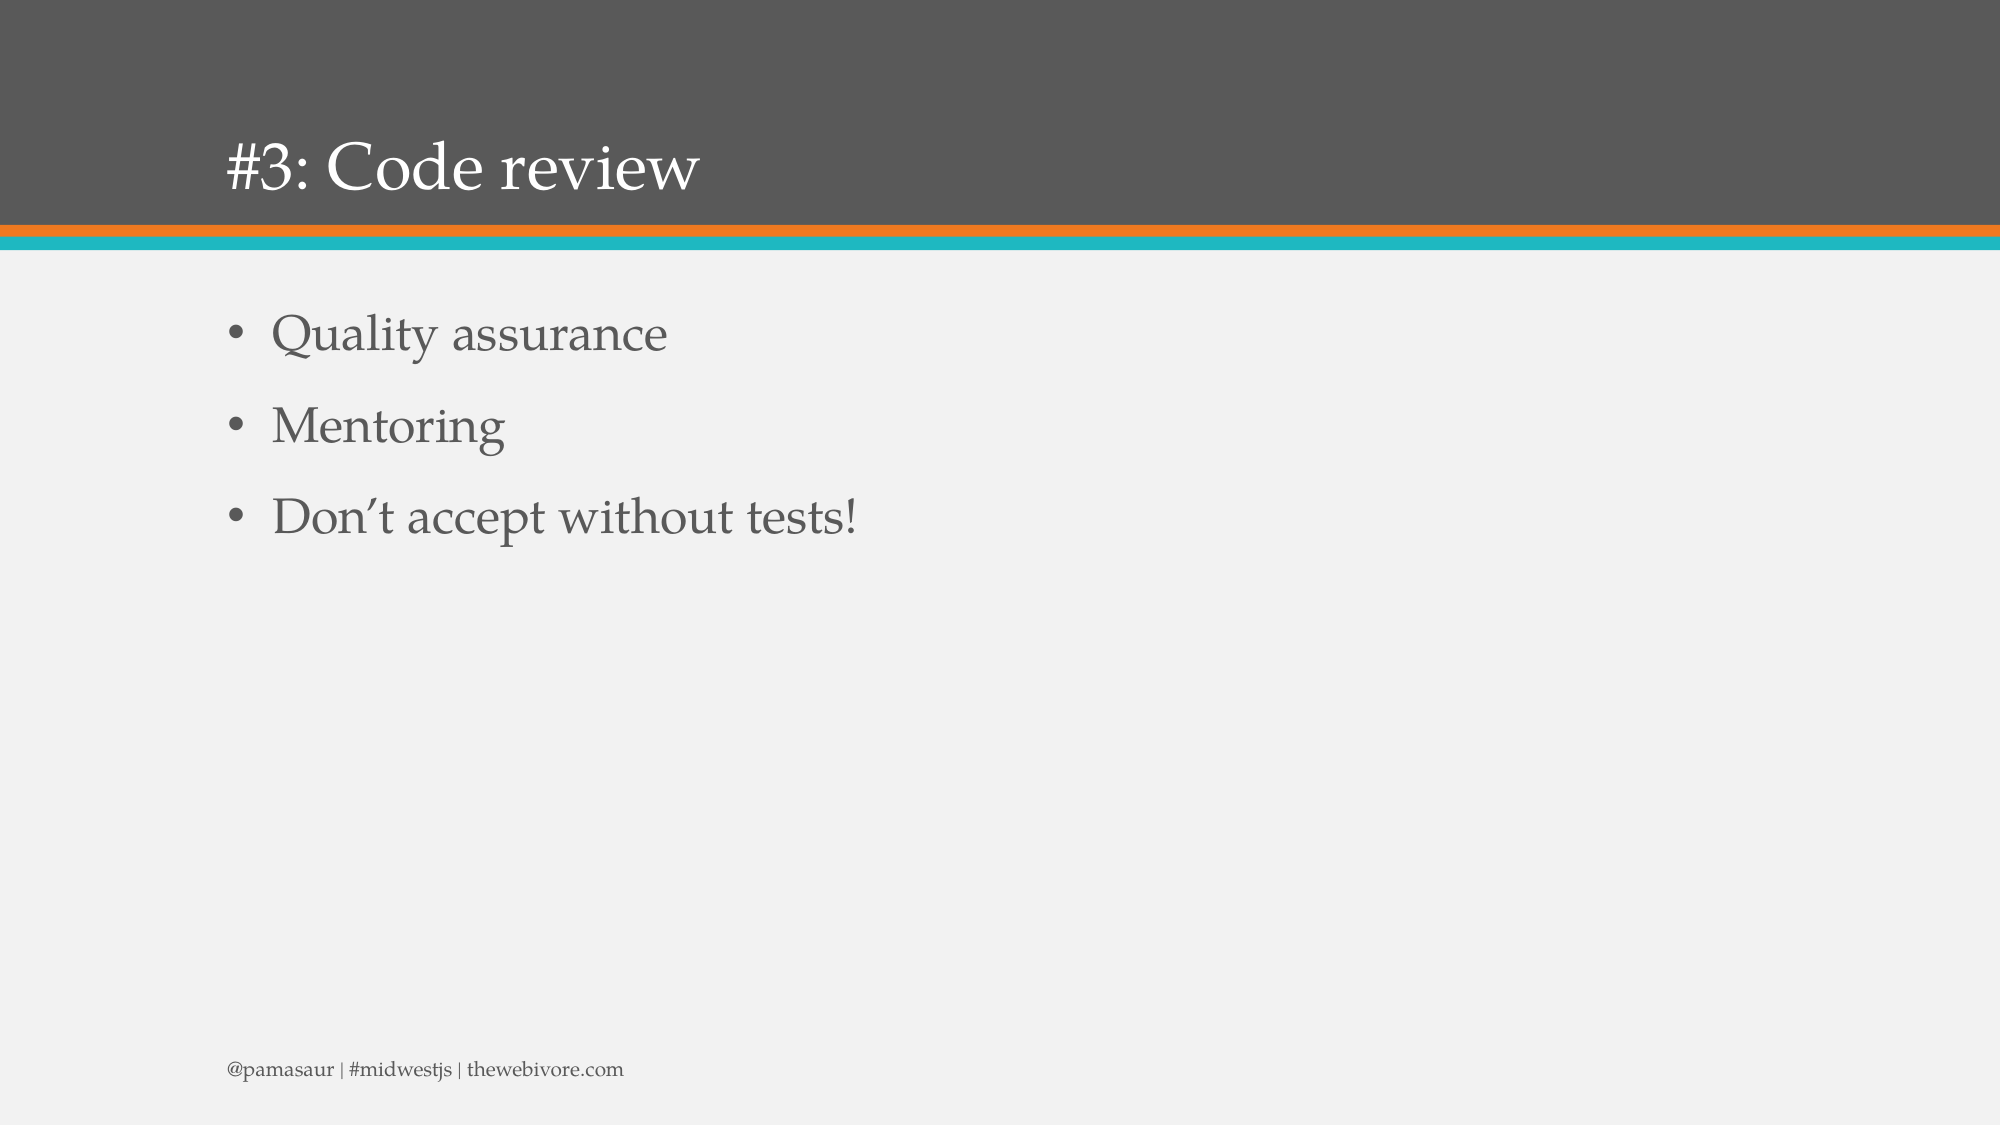

# #3: Code review
Quality assurance
Mentoring
Don’t accept without tests!
@pamasaur | #midwestjs | thewebivore.com